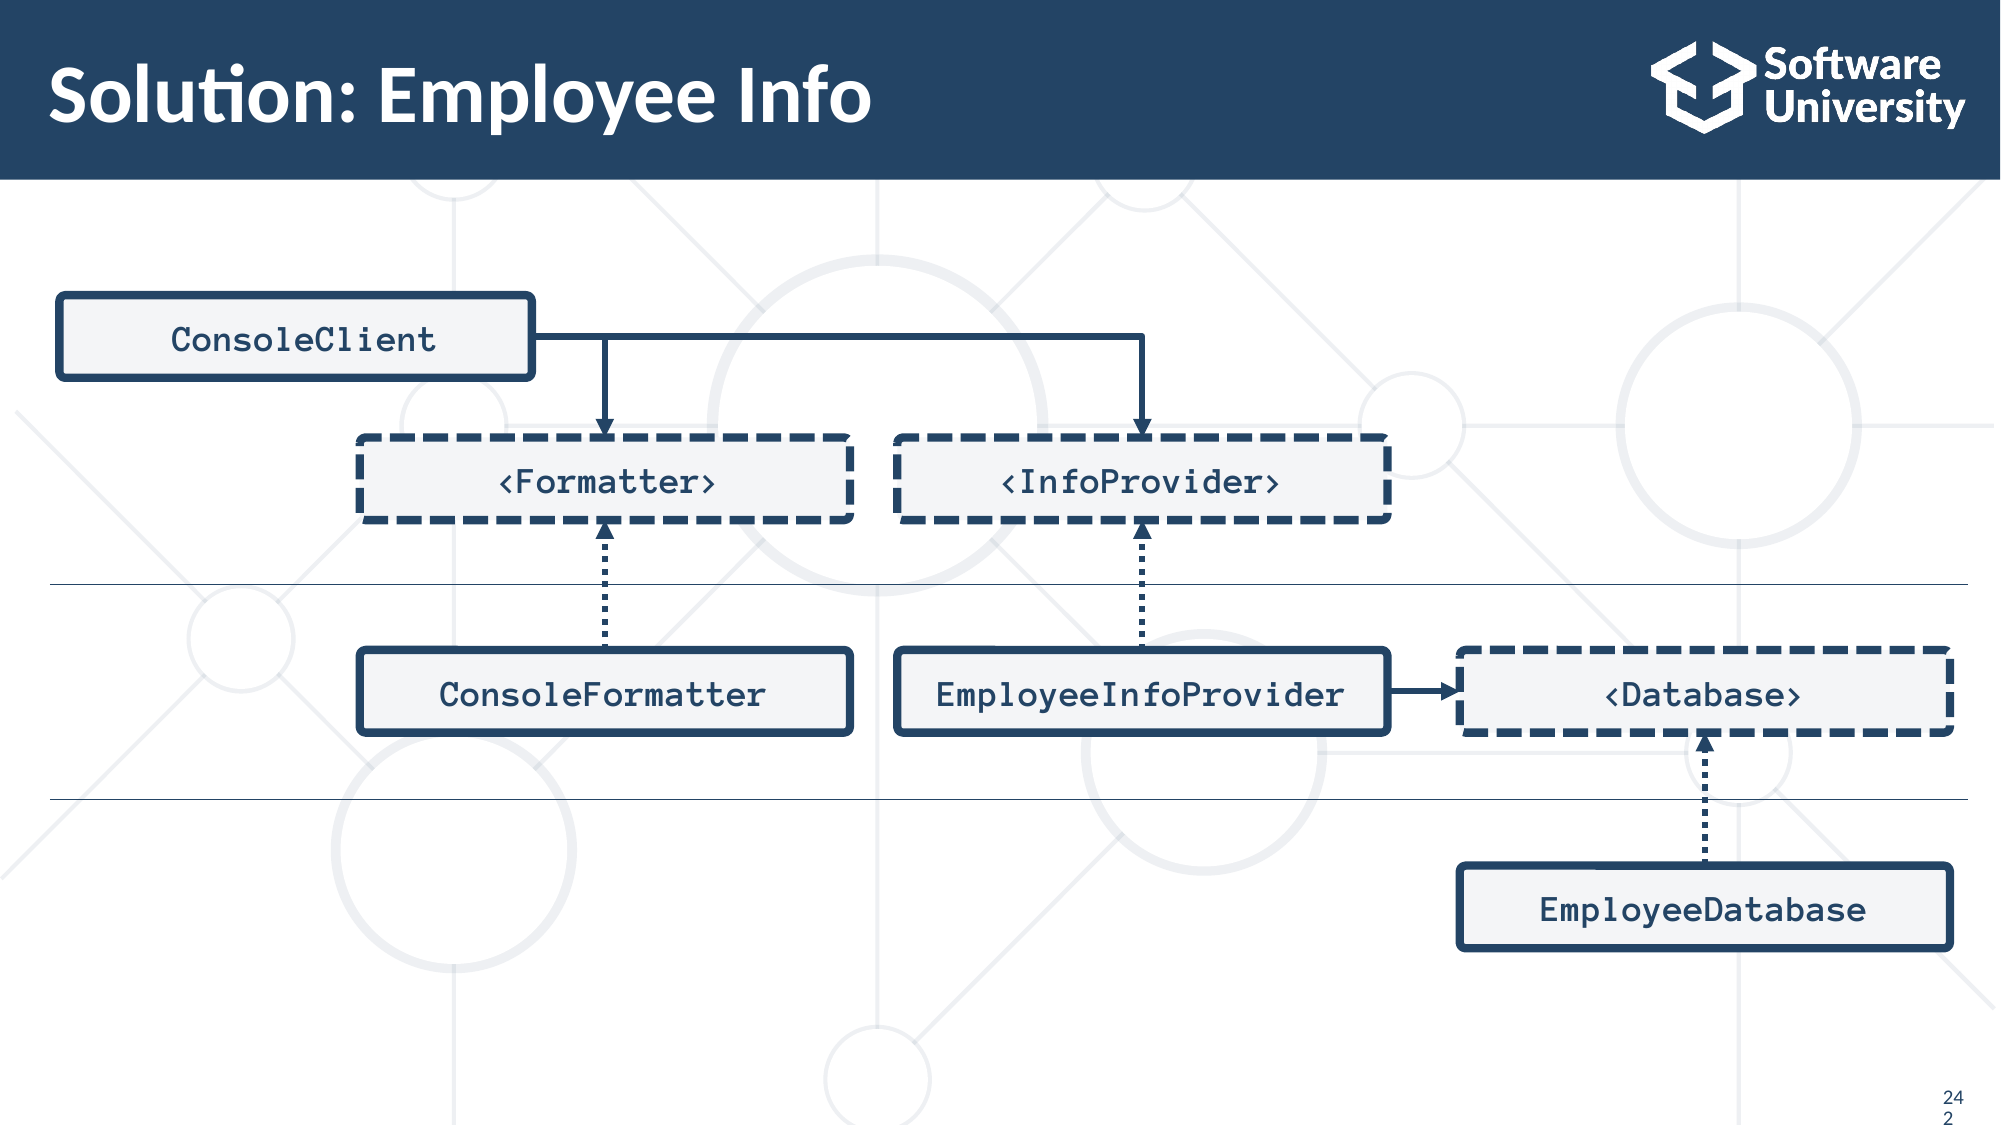

# Solution: Employee Info
 ConsoleClient
 <Formatter>
<InfoProvider>
ConsoleFormatter
EmployeeInfoProvider
<Database>
EmployeeDatabase
242